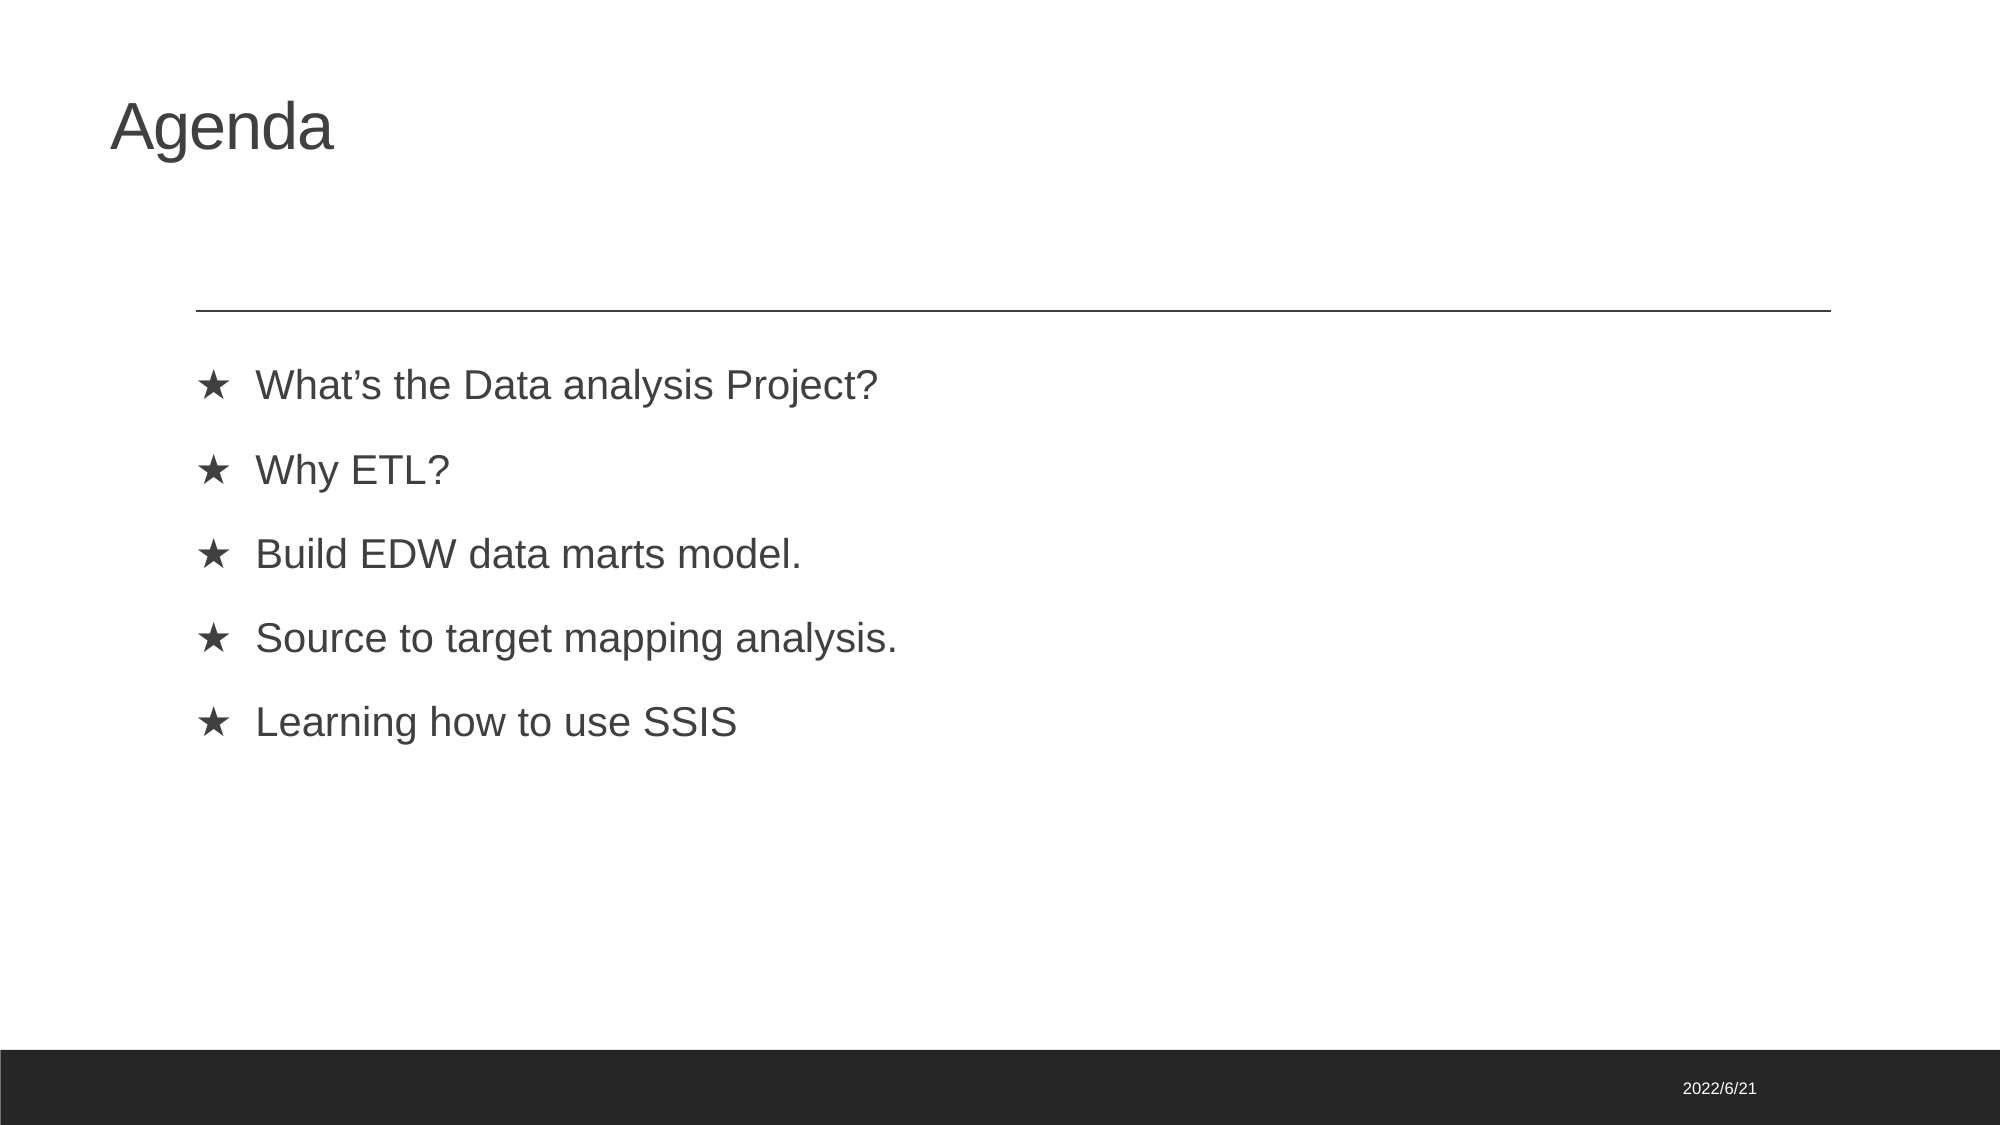

# Agenda
★  What’s the Data analysis Project?
★  Why ETL?
★  Build EDW data marts model.
★  Source to target mapping analysis.
★  Learning how to use SSIS
2022/6/21